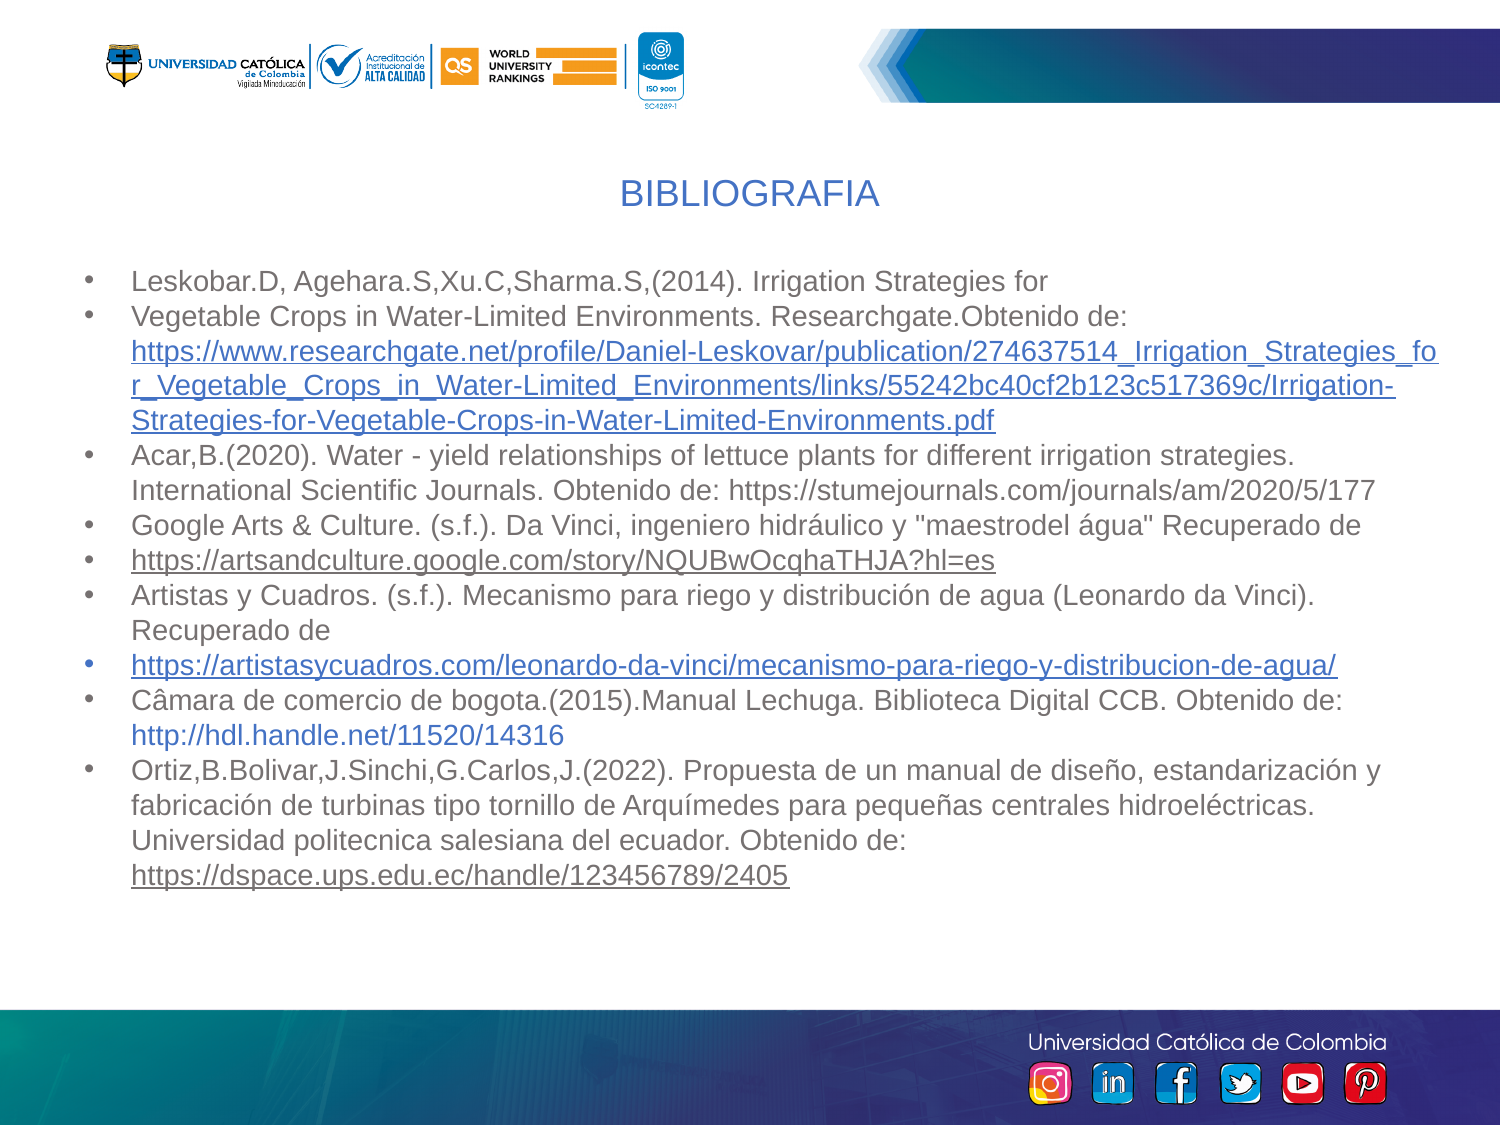

BIBLIOGRAFIA
Leskobar.D, Agehara.S,Xu.C,Sharma.S,(2014). Irrigation Strategies for
Vegetable Crops in Water-Limited Environments. Researchgate.Obtenido de: https://www.researchgate.net/profile/Daniel-Leskovar/publication/274637514_Irrigation_Strategies_for_Vegetable_Crops_in_Water-Limited_Environments/links/55242bc40cf2b123c517369c/Irrigation-Strategies-for-Vegetable-Crops-in-Water-Limited-Environments.pdf
Acar,B.(2020). Water - yield relationships of lettuce plants for different irrigation strategies. International Scientific Journals. Obtenido de: https://stumejournals.com/journals/am/2020/5/177
Google Arts & Culture. (s.f.). Da Vinci, ingeniero hidráulico y "maestrodel água" Recuperado de
https://artsandculture.google.com/story/NQUBwOcqhaTHJA?hl=es
Artistas y Cuadros. (s.f.). Mecanismo para riego y distribución de agua (Leonardo da Vinci). Recuperado de
https://artistasycuadros.com/leonardo-da-vinci/mecanismo-para-riego-y-distribucion-de-agua/
Câmara de comercio de bogota.(2015).Manual Lechuga. Biblioteca Digital CCB. Obtenido de: http://hdl.handle.net/11520/14316
Ortiz,B.Bolivar,J.Sinchi,G.Carlos,J.(2022). Propuesta de un manual de diseño, estandarización y fabricación de turbinas tipo tornillo de Arquímedes para pequeñas centrales hidroeléctricas. Universidad politecnica salesiana del ecuador. Obtenido de: https://dspace.ups.edu.ec/handle/123456789/2405